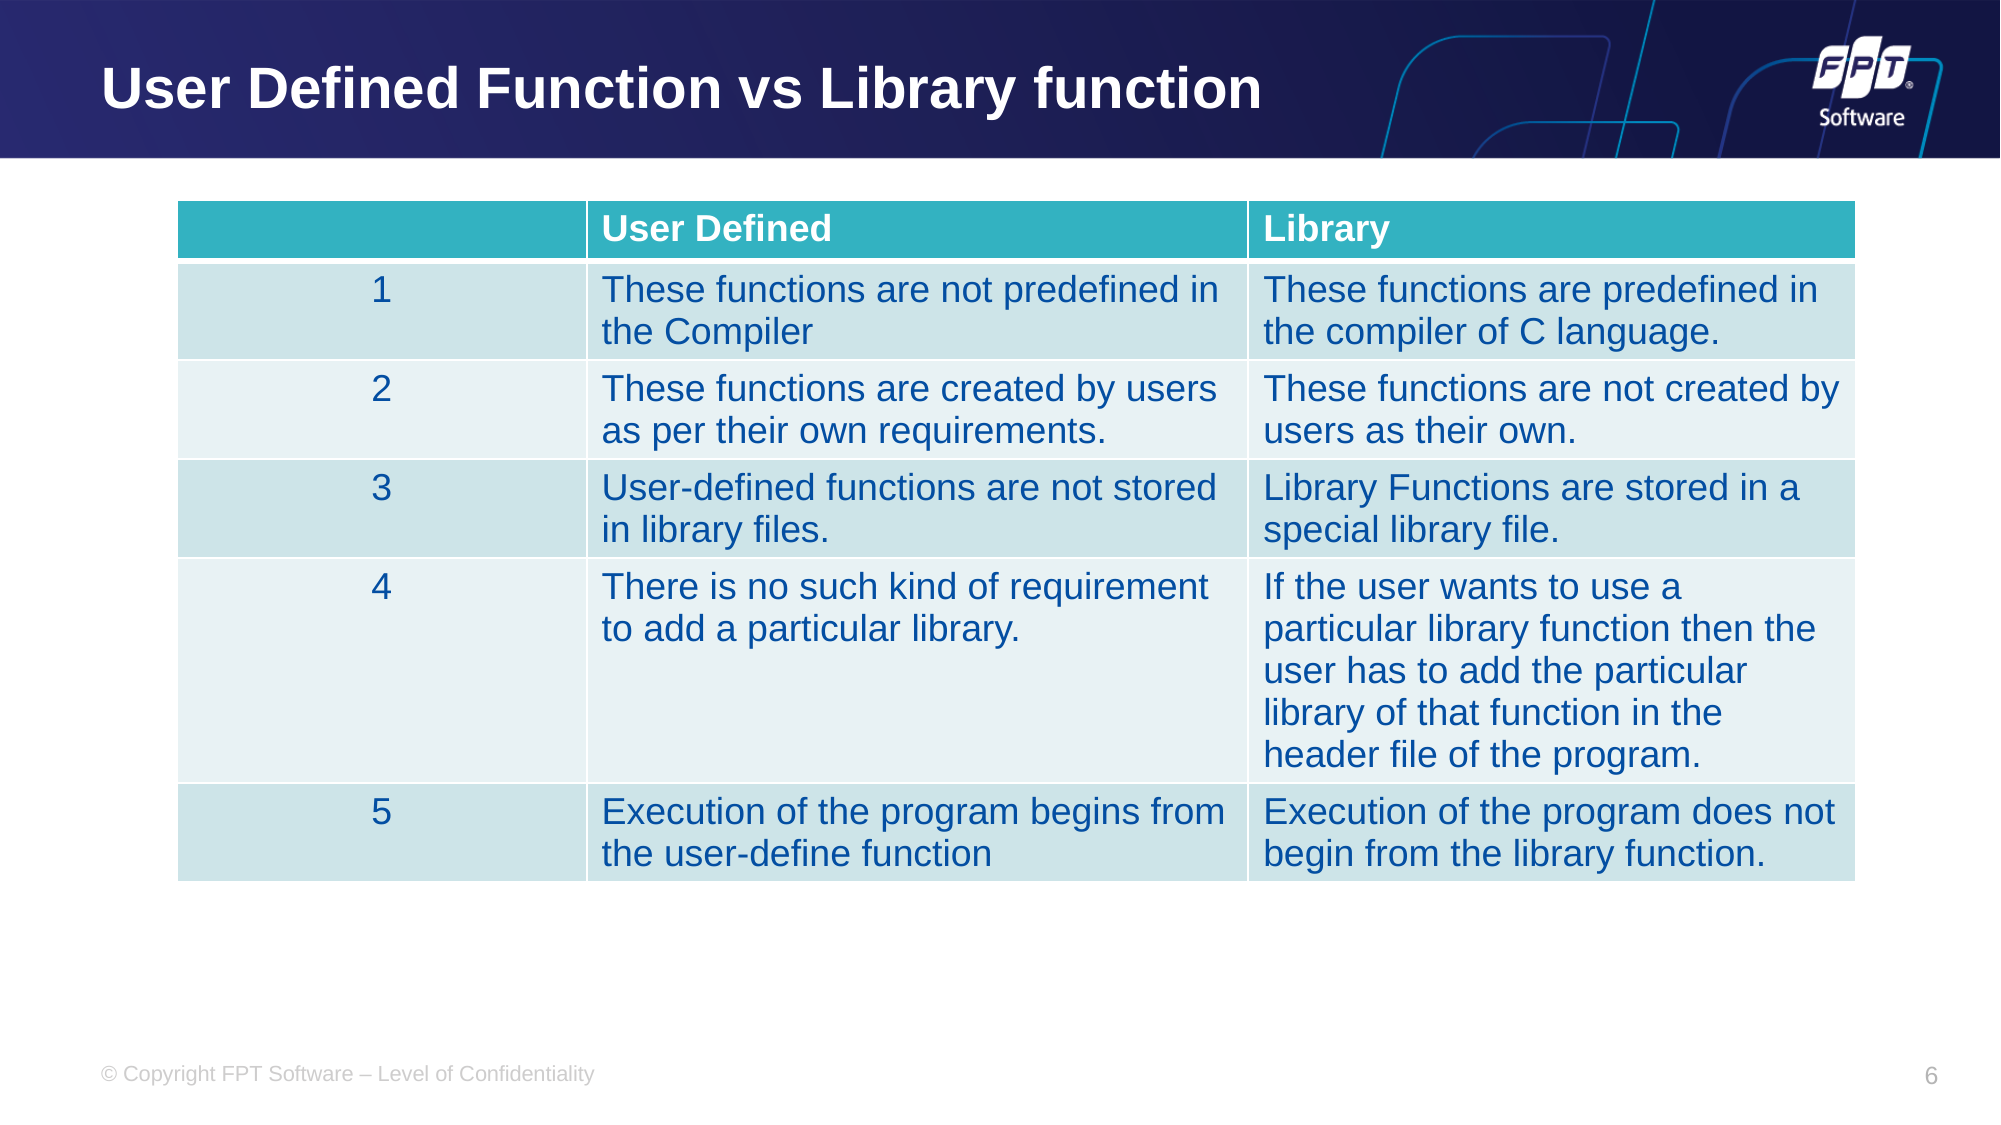

# User Defined Function vs Library function
|  | User Defined | Library |
| --- | --- | --- |
| 1 | These functions are not predefined in the Compiler | These functions are predefined in the compiler of C language. |
| 2 | These functions are created by users as per their own requirements. | These functions are not created by users as their own. |
| 3 | User-defined functions are not stored in library files. | Library Functions are stored in a special library file. |
| 4 | There is no such kind of requirement to add a particular library. | If the user wants to use a particular library function then the user has to add the particular library of that function in the header file of the program. |
| 5 | Execution of the program begins from the user-define function | Execution of the program does not begin from the library function. |
6